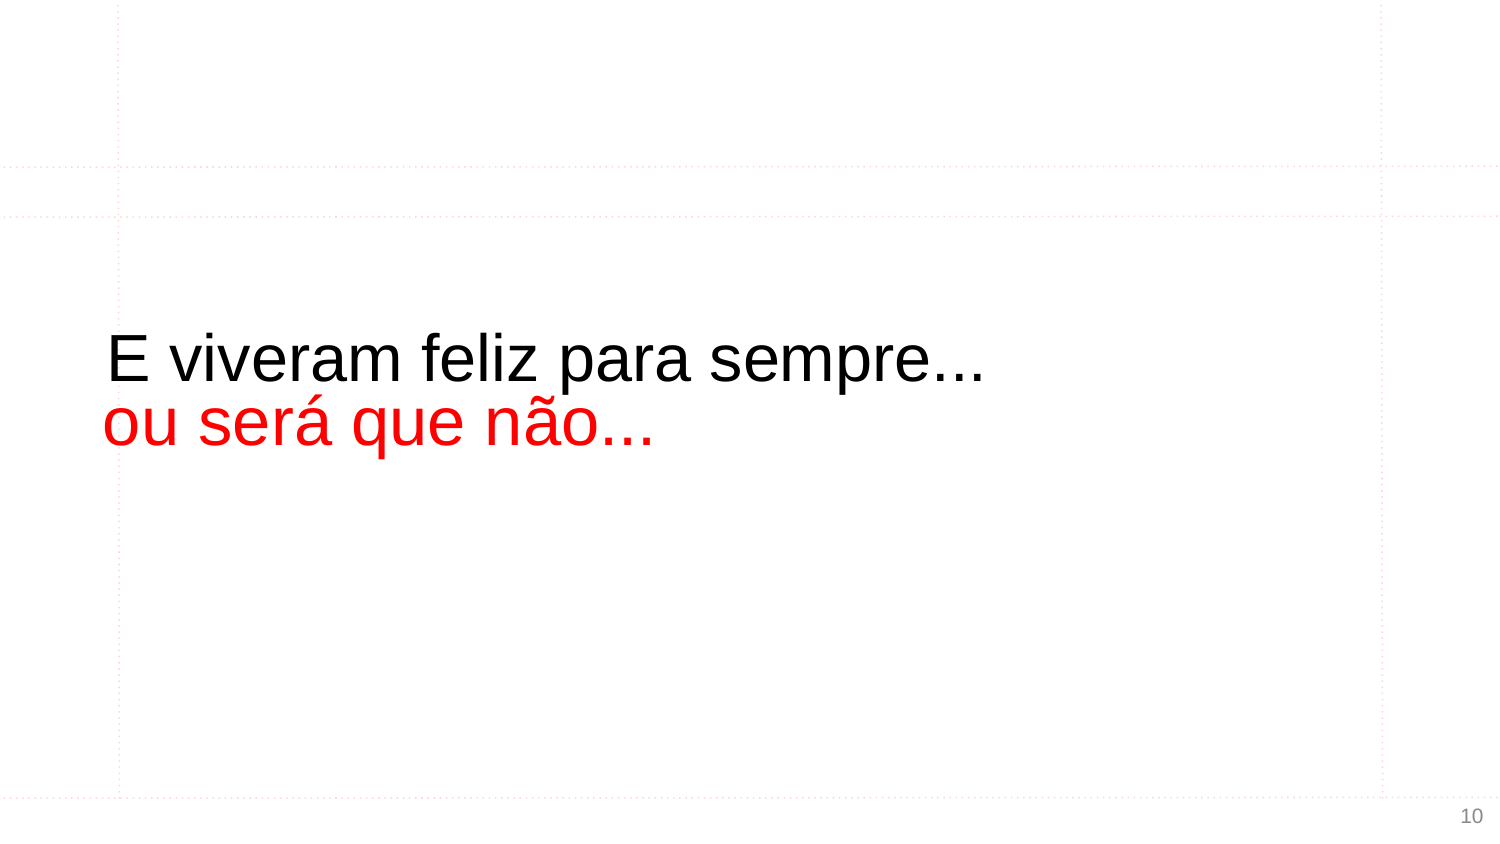

# E viveram feliz para sempre...
ou será que não...